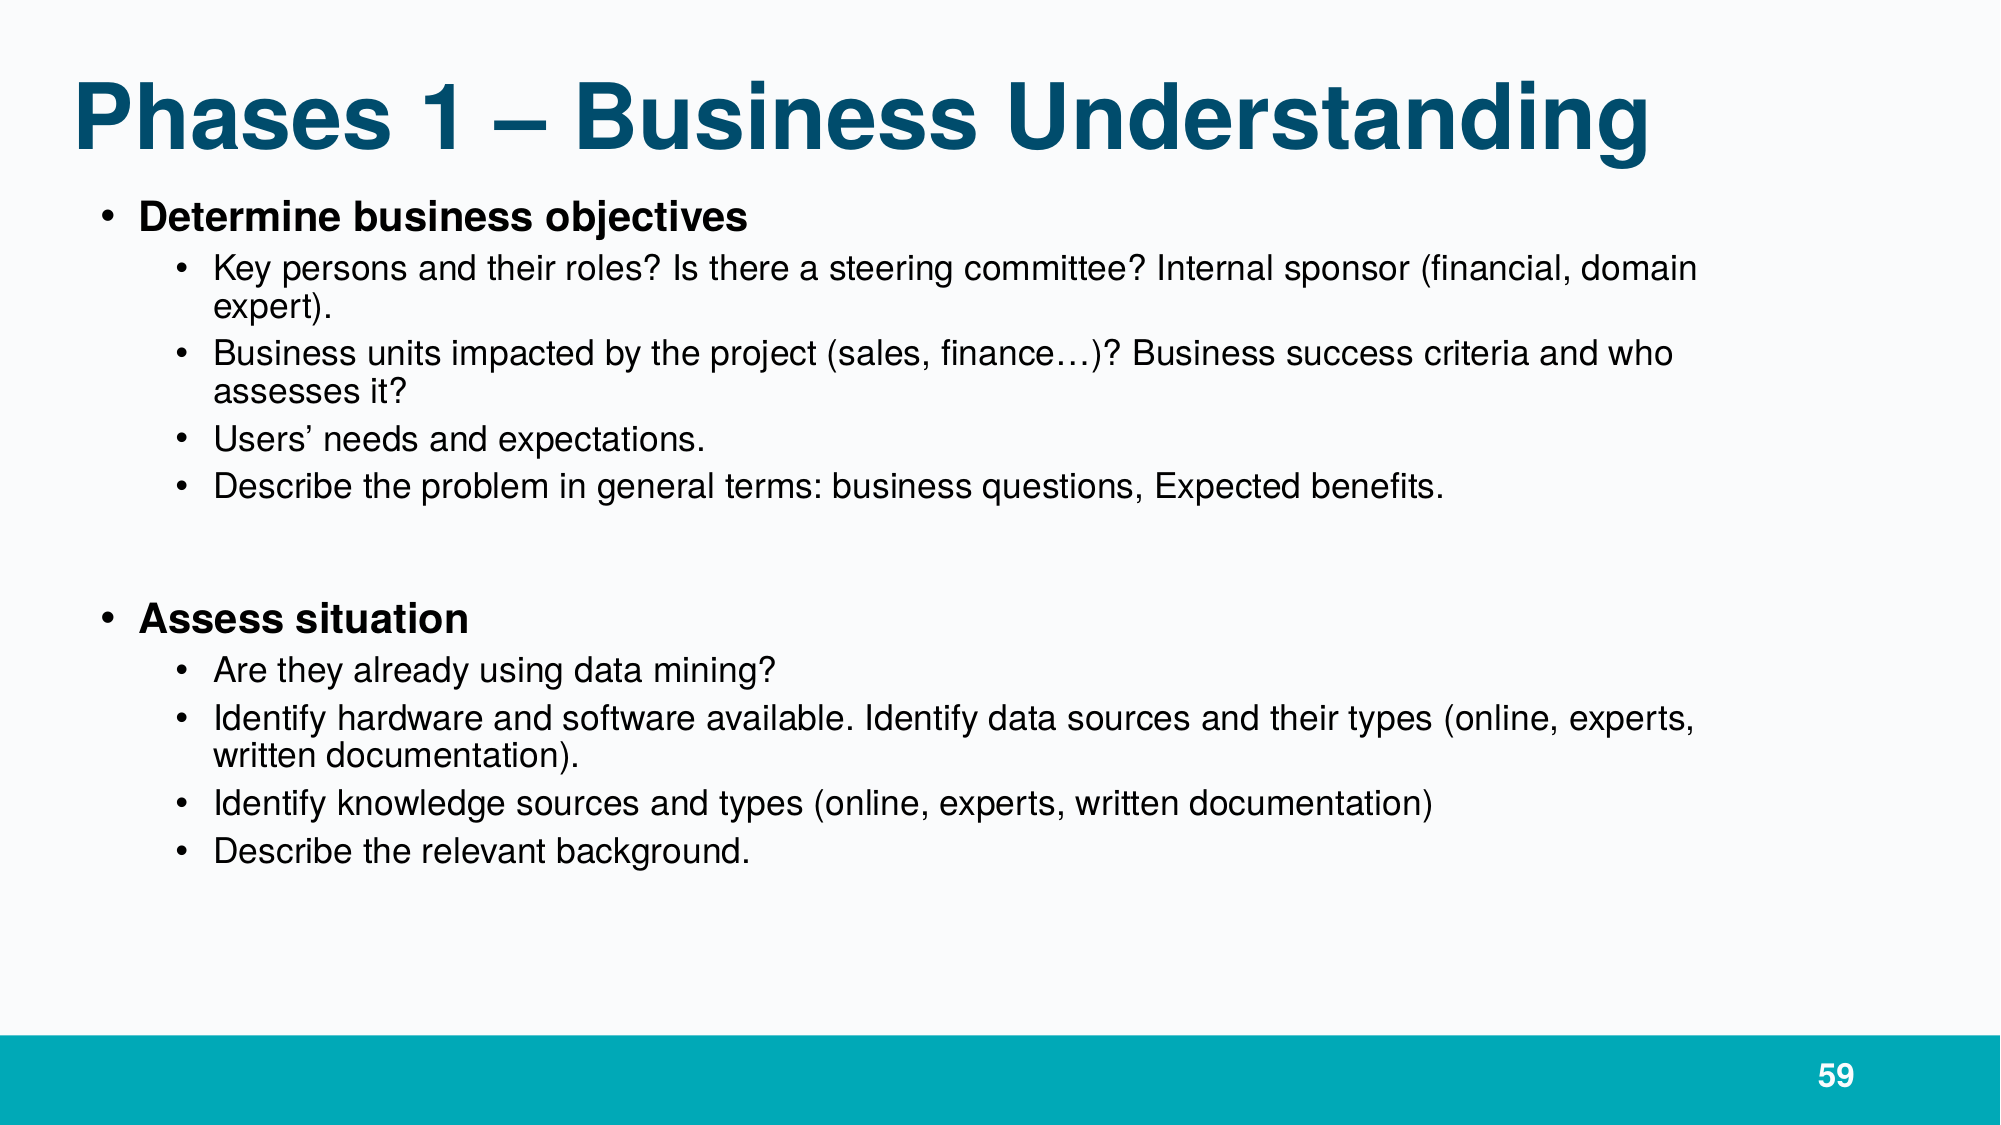

# Phases 1 – Business Understanding
Determine business objectives
Key persons and their roles? Is there a steering committee? Internal sponsor (financial, domain expert).
Business units impacted by the project (sales, finance…)? Business success criteria and who assesses it?
Users’ needs and expectations.
Describe the problem in general terms: business questions, Expected benefits.

Assess situation
Are they already using data mining?
Identify hardware and software available. Identify data sources and their types (online, experts, written documentation).
Identify knowledge sources and types (online, experts, written documentation)
Describe the relevant background.
59